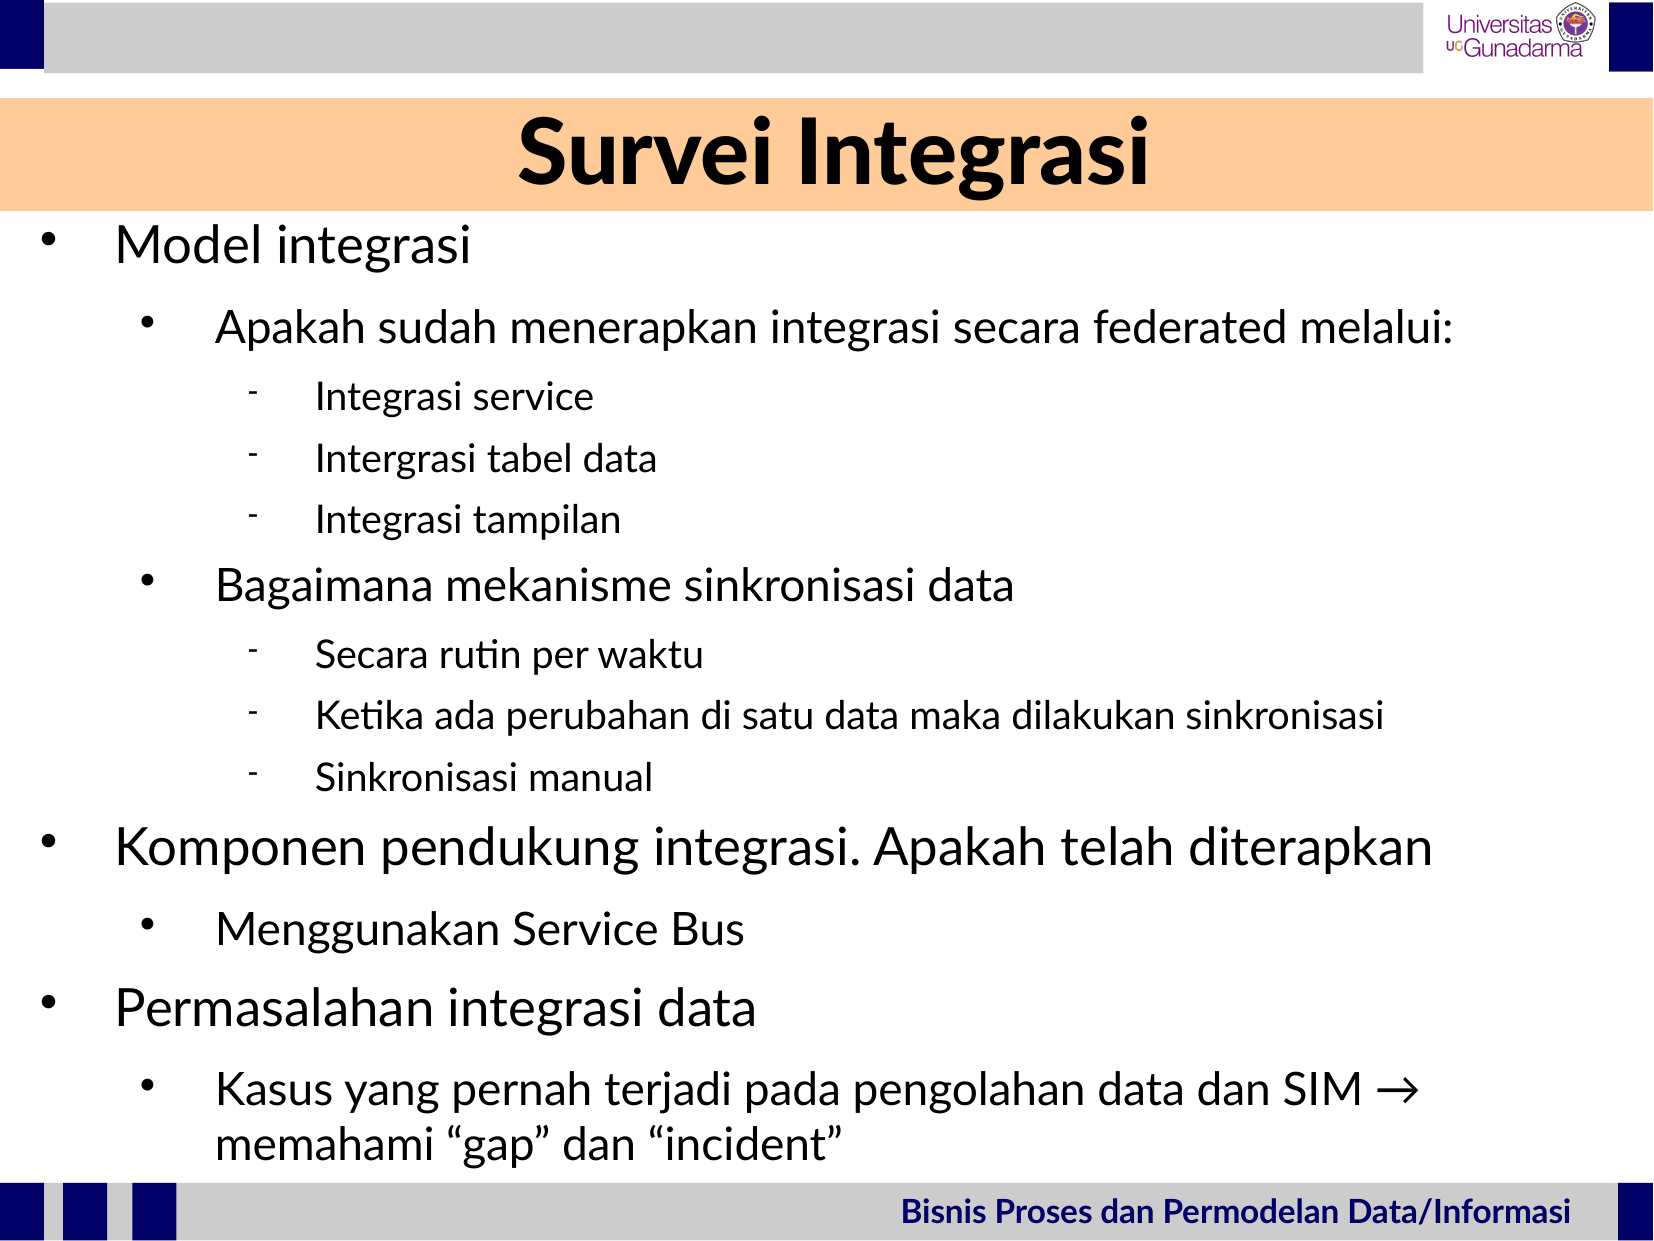

Survei Integrasi

Model integrasi
Apakah sudah menerapkan integrasi secara federated melalui:
Integrasi service
Intergrasi tabel data
Integrasi tampilan
Bagaimana mekanisme sinkronisasi data
Secara rutin per waktu
Ketika ada perubahan di satu data maka dilakukan sinkronisasi
Sinkronisasi manual
Komponen pendukung integrasi. Apakah telah diterapkan
Menggunakan Service Bus
Permasalahan integrasi data
Kasus yang pernah terjadi pada pengolahan data dan SIM → memahami “gap” dan “incident”